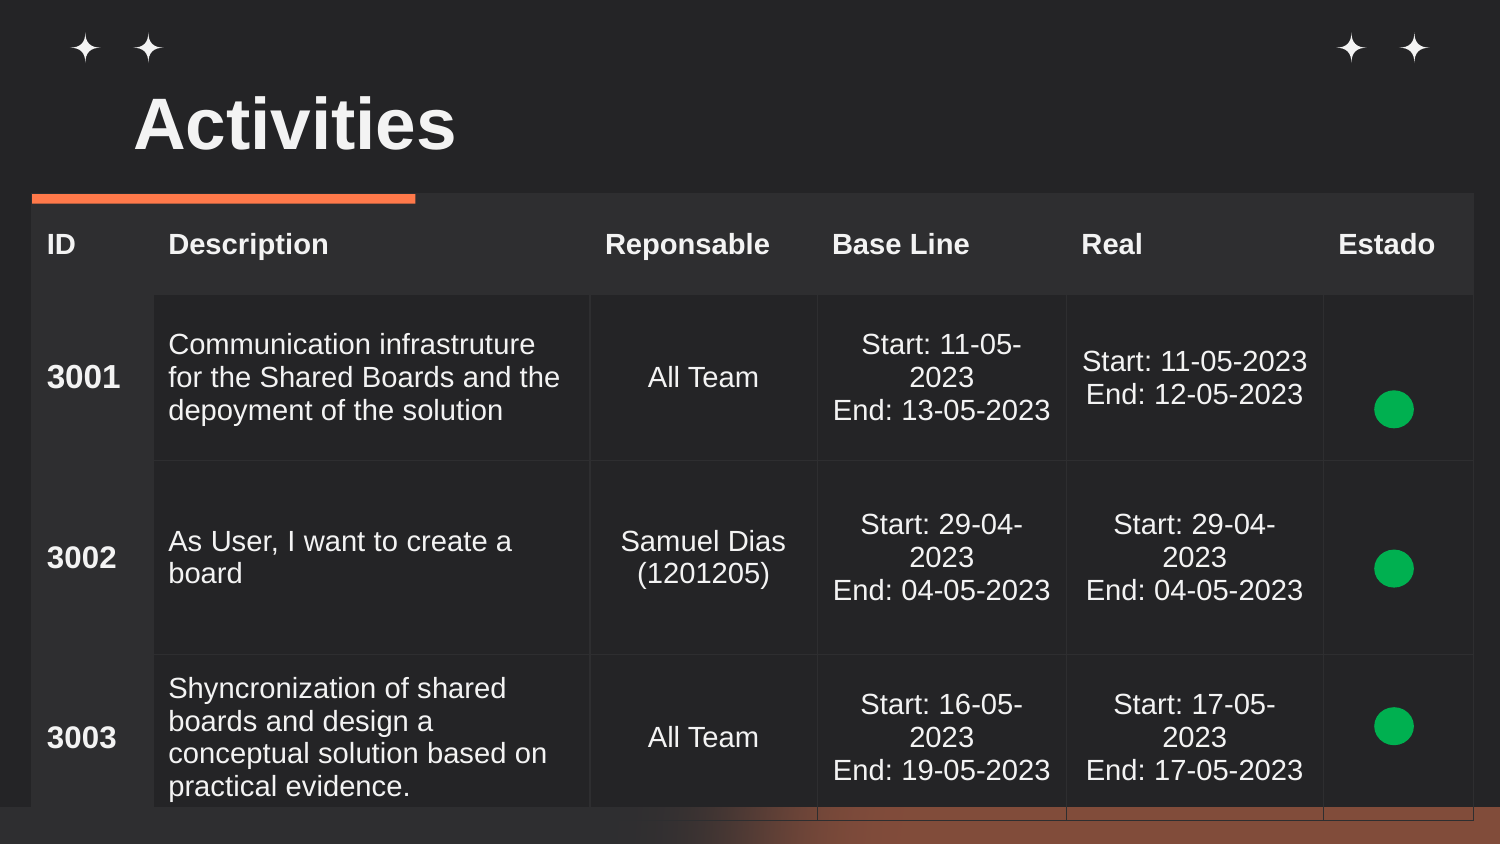

# Activities
| ID | Description | Reponsable | Base Line | Real | Estado |
| --- | --- | --- | --- | --- | --- |
| 3001 | Communication infrastruture for the Shared Boards and the depoyment of the solution | All Team | Start: 11-05-2023 End: 13-05-2023 | Start: 11-05-2023 End: 12-05-2023 |  |
| 3002 | As User, I want to create a board | Samuel Dias (1201205) | Start: 29-04-2023 End: 04-05-2023 | Start: 29-04-2023 End: 04-05-2023 |  |
| 3003 | Shyncronization of shared boards and design a conceptual solution based on practical evidence. | All Team | Start: 16-05-2023 End: 19-05-2023 | Start: 17-05-2023 End: 17-05-2023 |  |